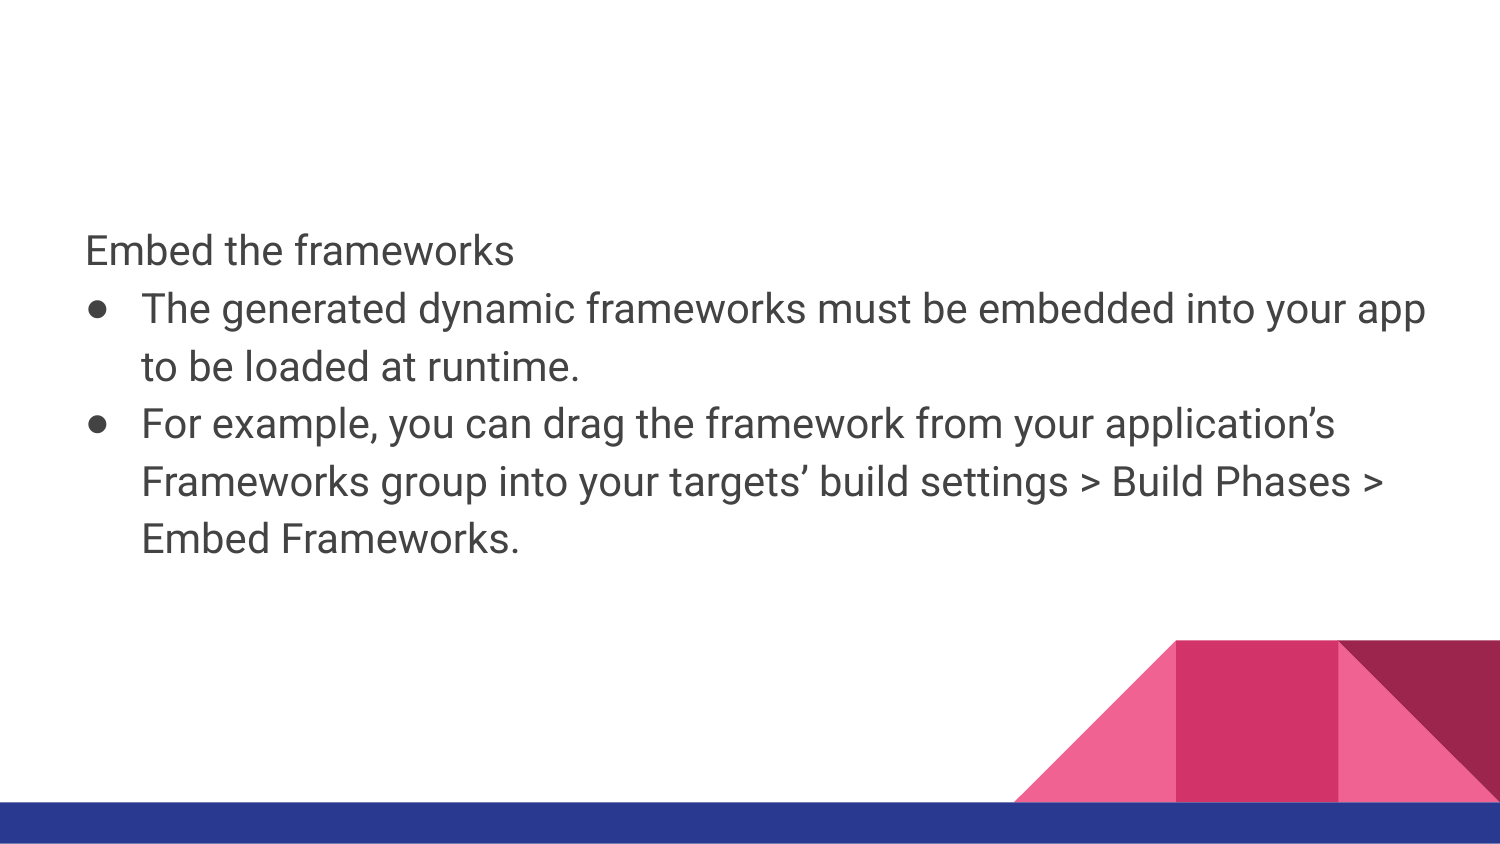

#
Embed the frameworks
The generated dynamic frameworks must be embedded into your app to be loaded at runtime.
For example, you can drag the framework from your application’s Frameworks group into your targets’ build settings > Build Phases > Embed Frameworks.